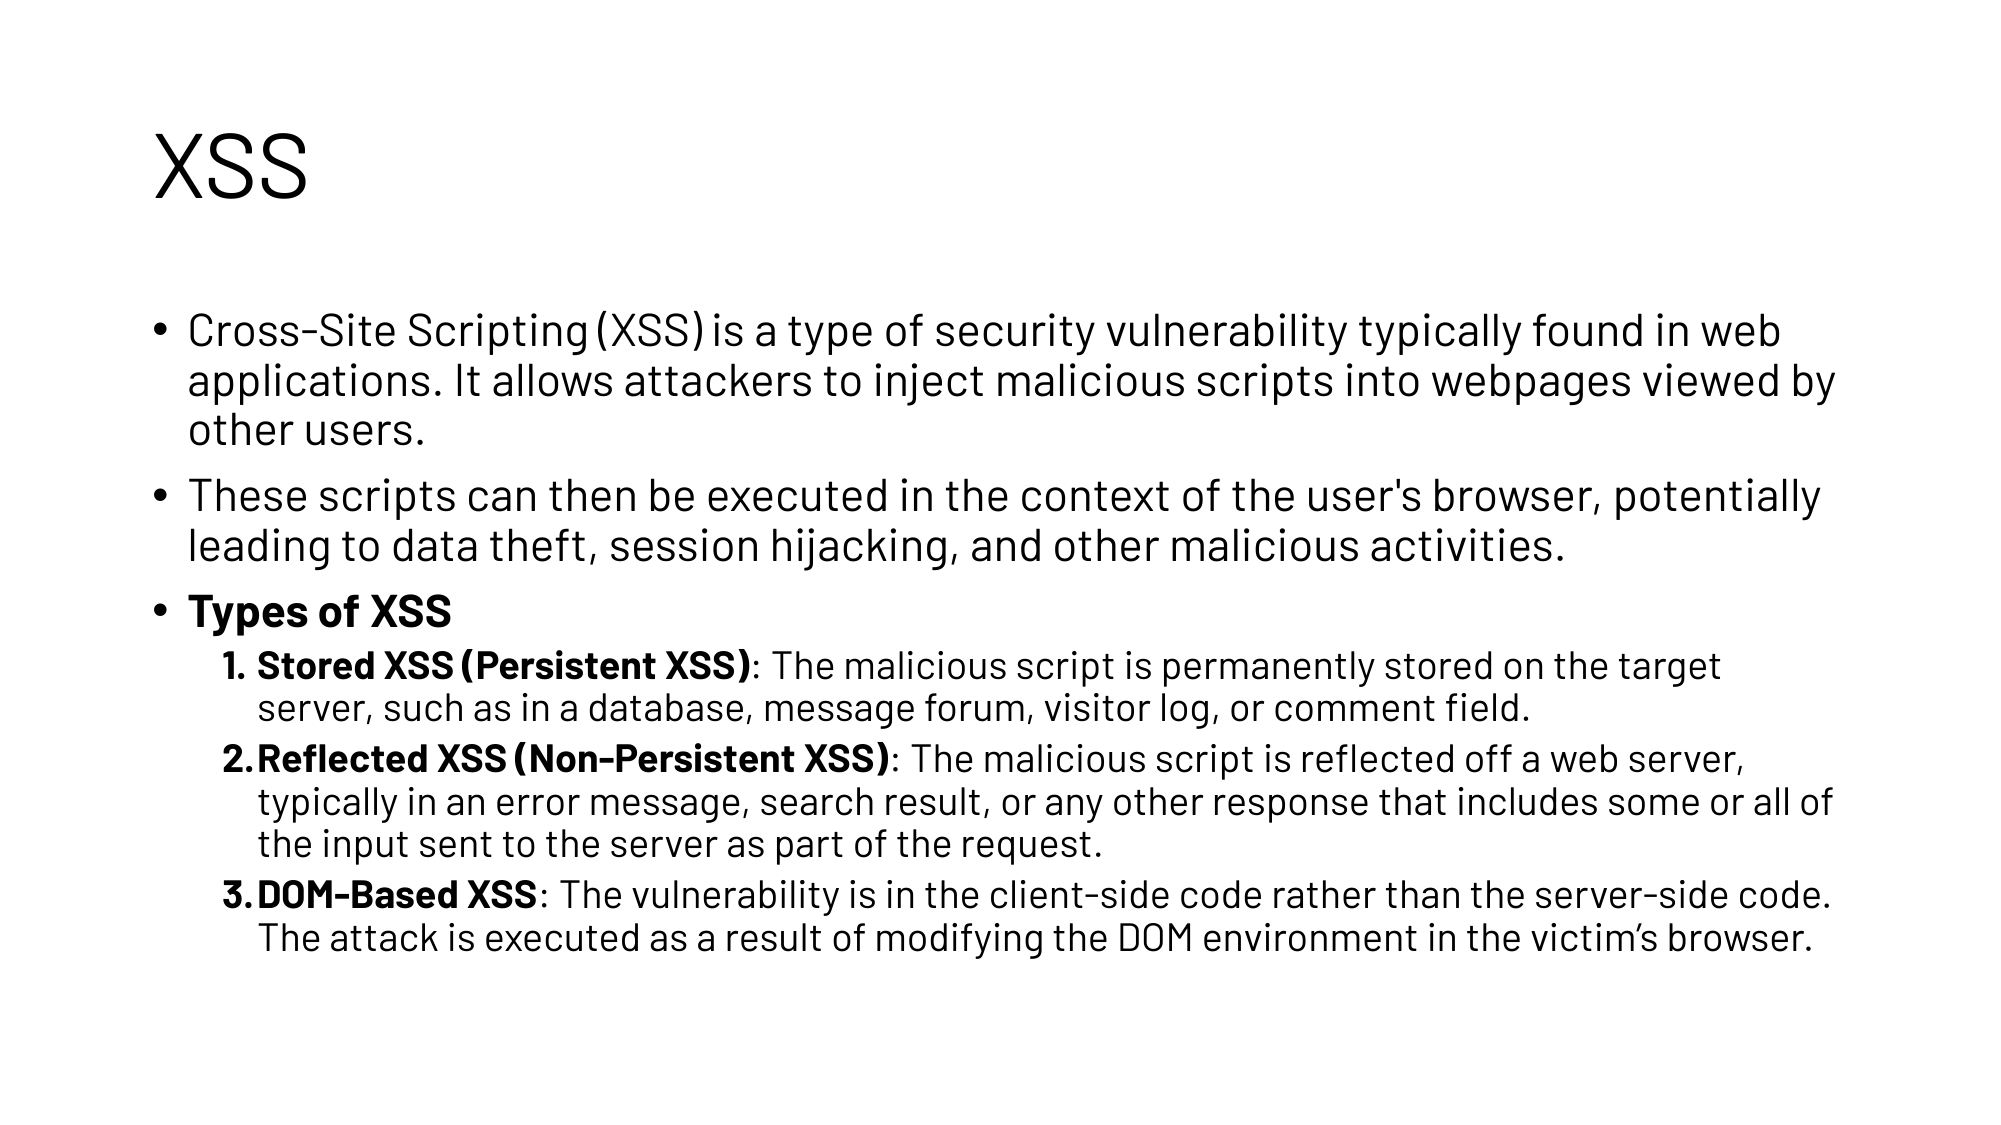

# XSS
Cross-Site Scripting (XSS) is a type of security vulnerability typically found in web applications. It allows attackers to inject malicious scripts into webpages viewed by other users.
These scripts can then be executed in the context of the user's browser, potentially leading to data theft, session hijacking, and other malicious activities.
Types of XSS
Stored XSS (Persistent XSS): The malicious script is permanently stored on the target server, such as in a database, message forum, visitor log, or comment field.
Reflected XSS (Non-Persistent XSS): The malicious script is reflected off a web server, typically in an error message, search result, or any other response that includes some or all of the input sent to the server as part of the request.
DOM-Based XSS: The vulnerability is in the client-side code rather than the server-side code. The attack is executed as a result of modifying the DOM environment in the victim’s browser.